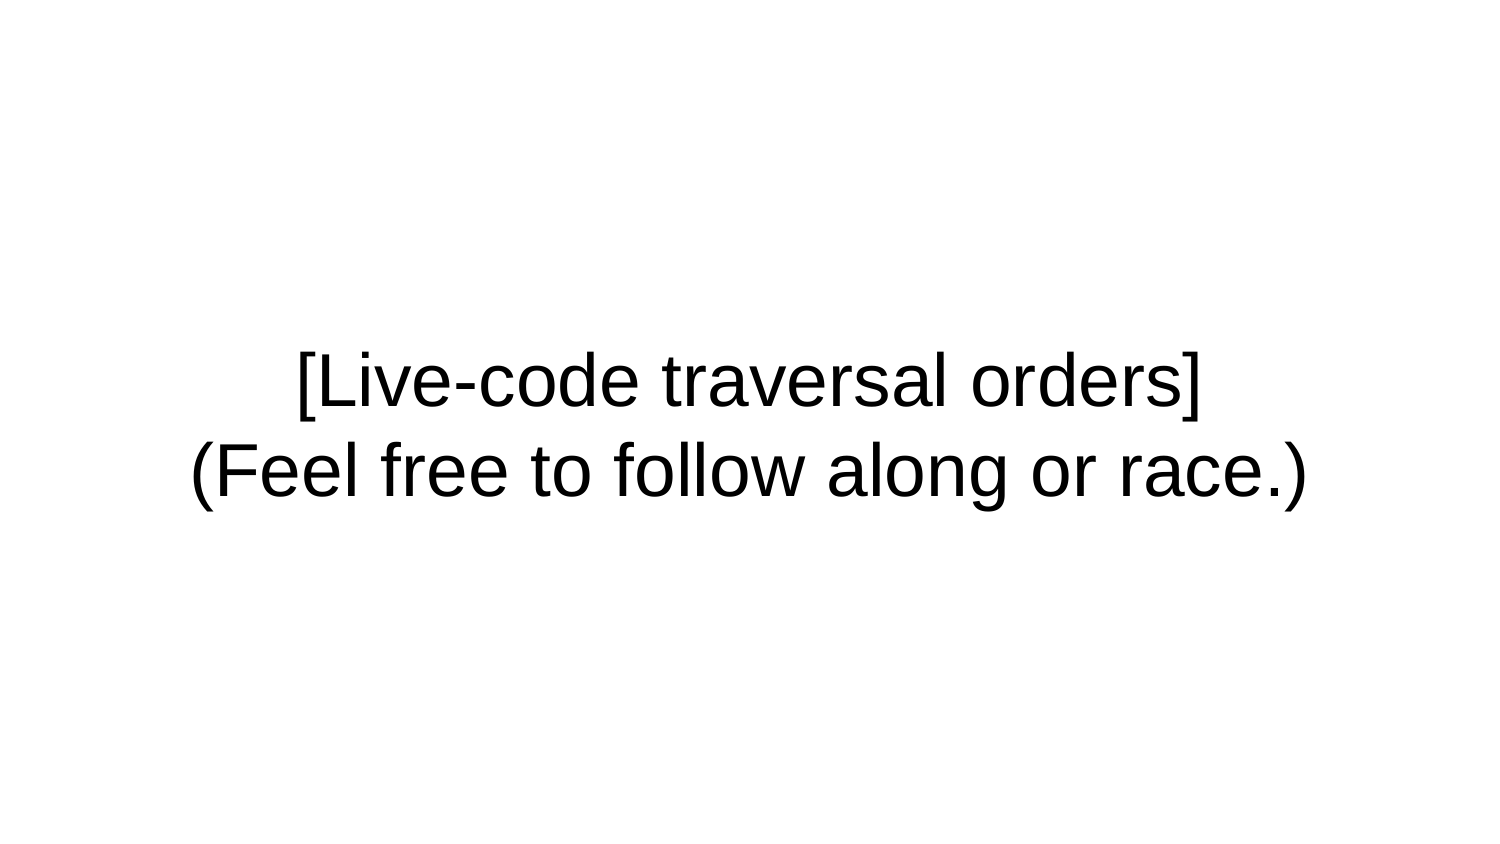

# [Live-code traversal orders] (Feel free to follow along or race.)